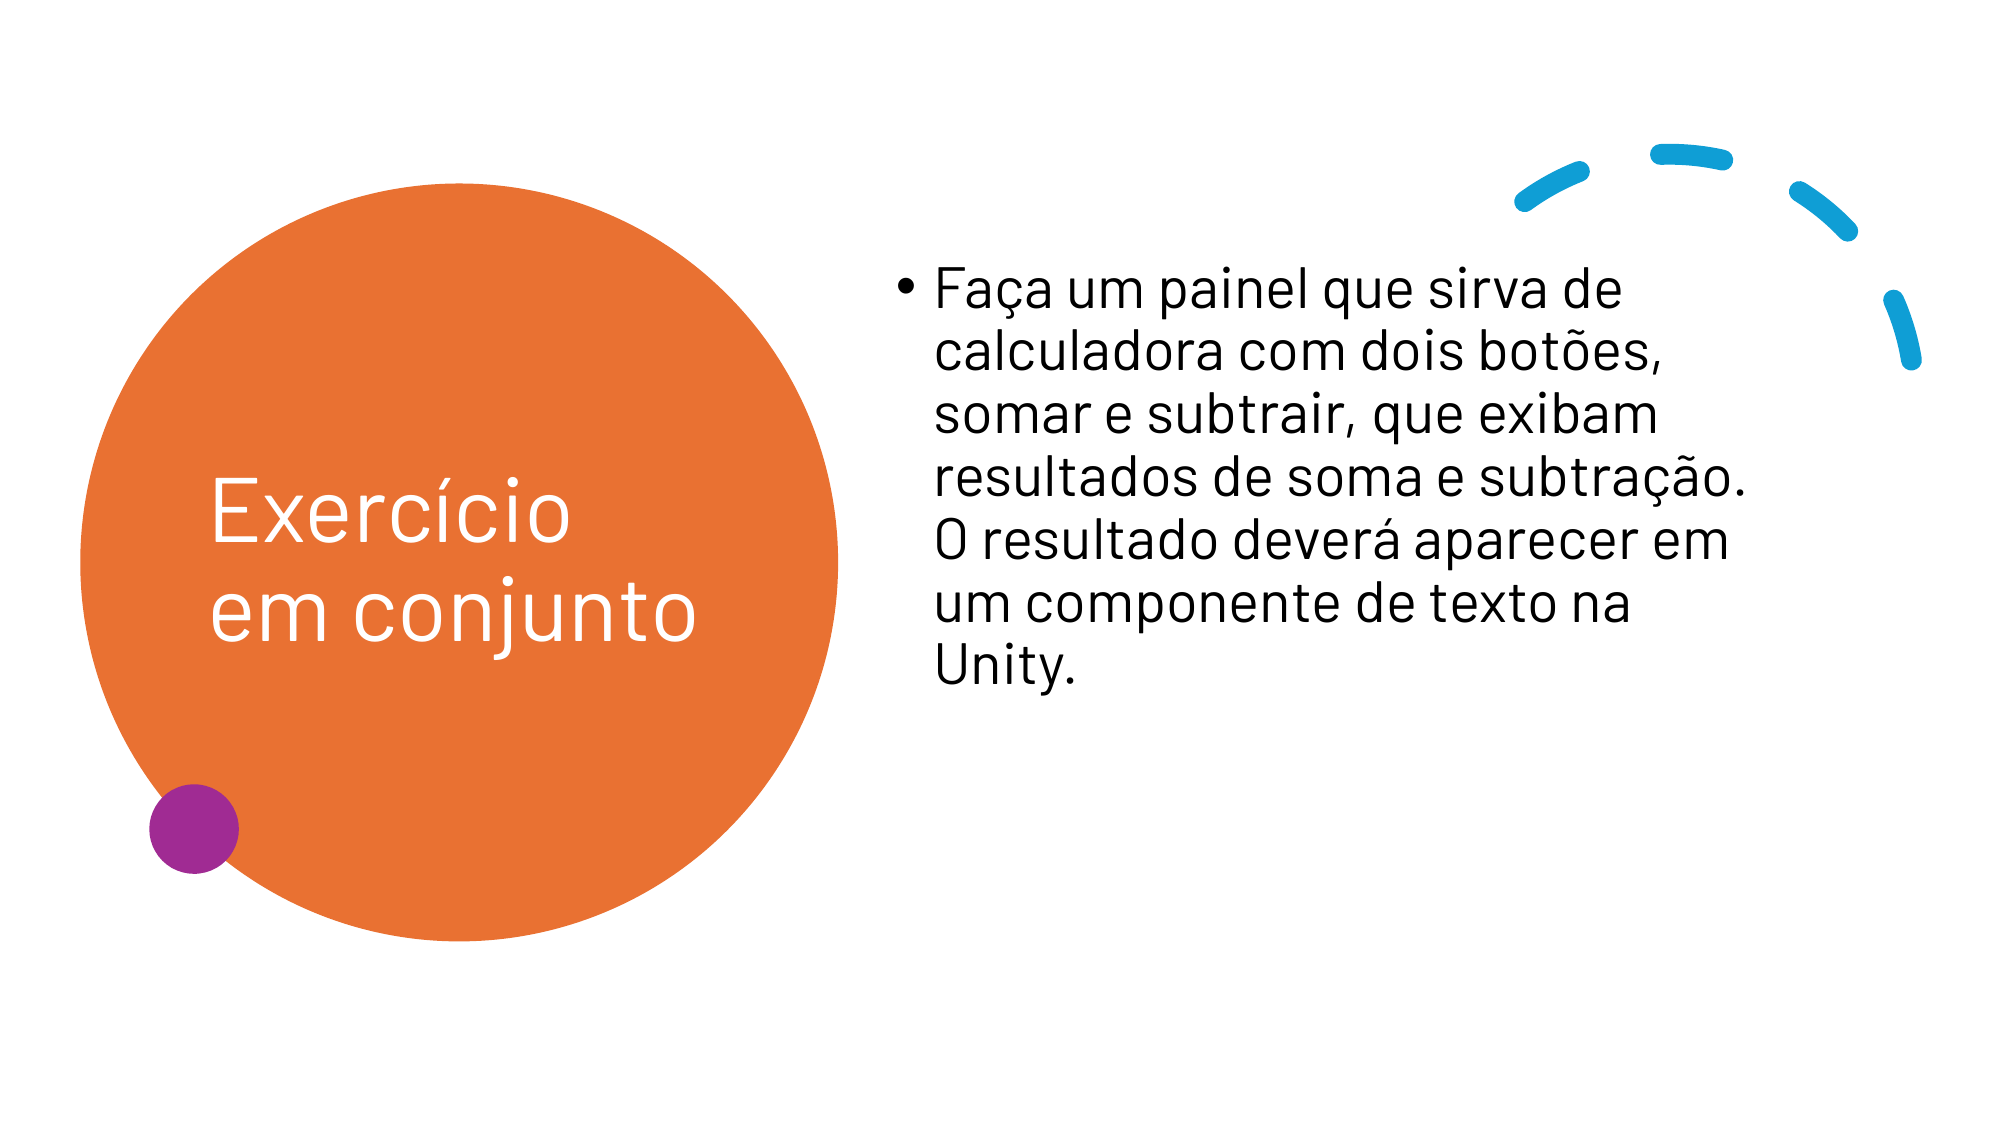

# Exercício em conjunto
Faça um painel que sirva de calculadora com dois botões, somar e subtrair, que exibam resultados de soma e subtração. O resultado deverá aparecer em um componente de texto na Unity.